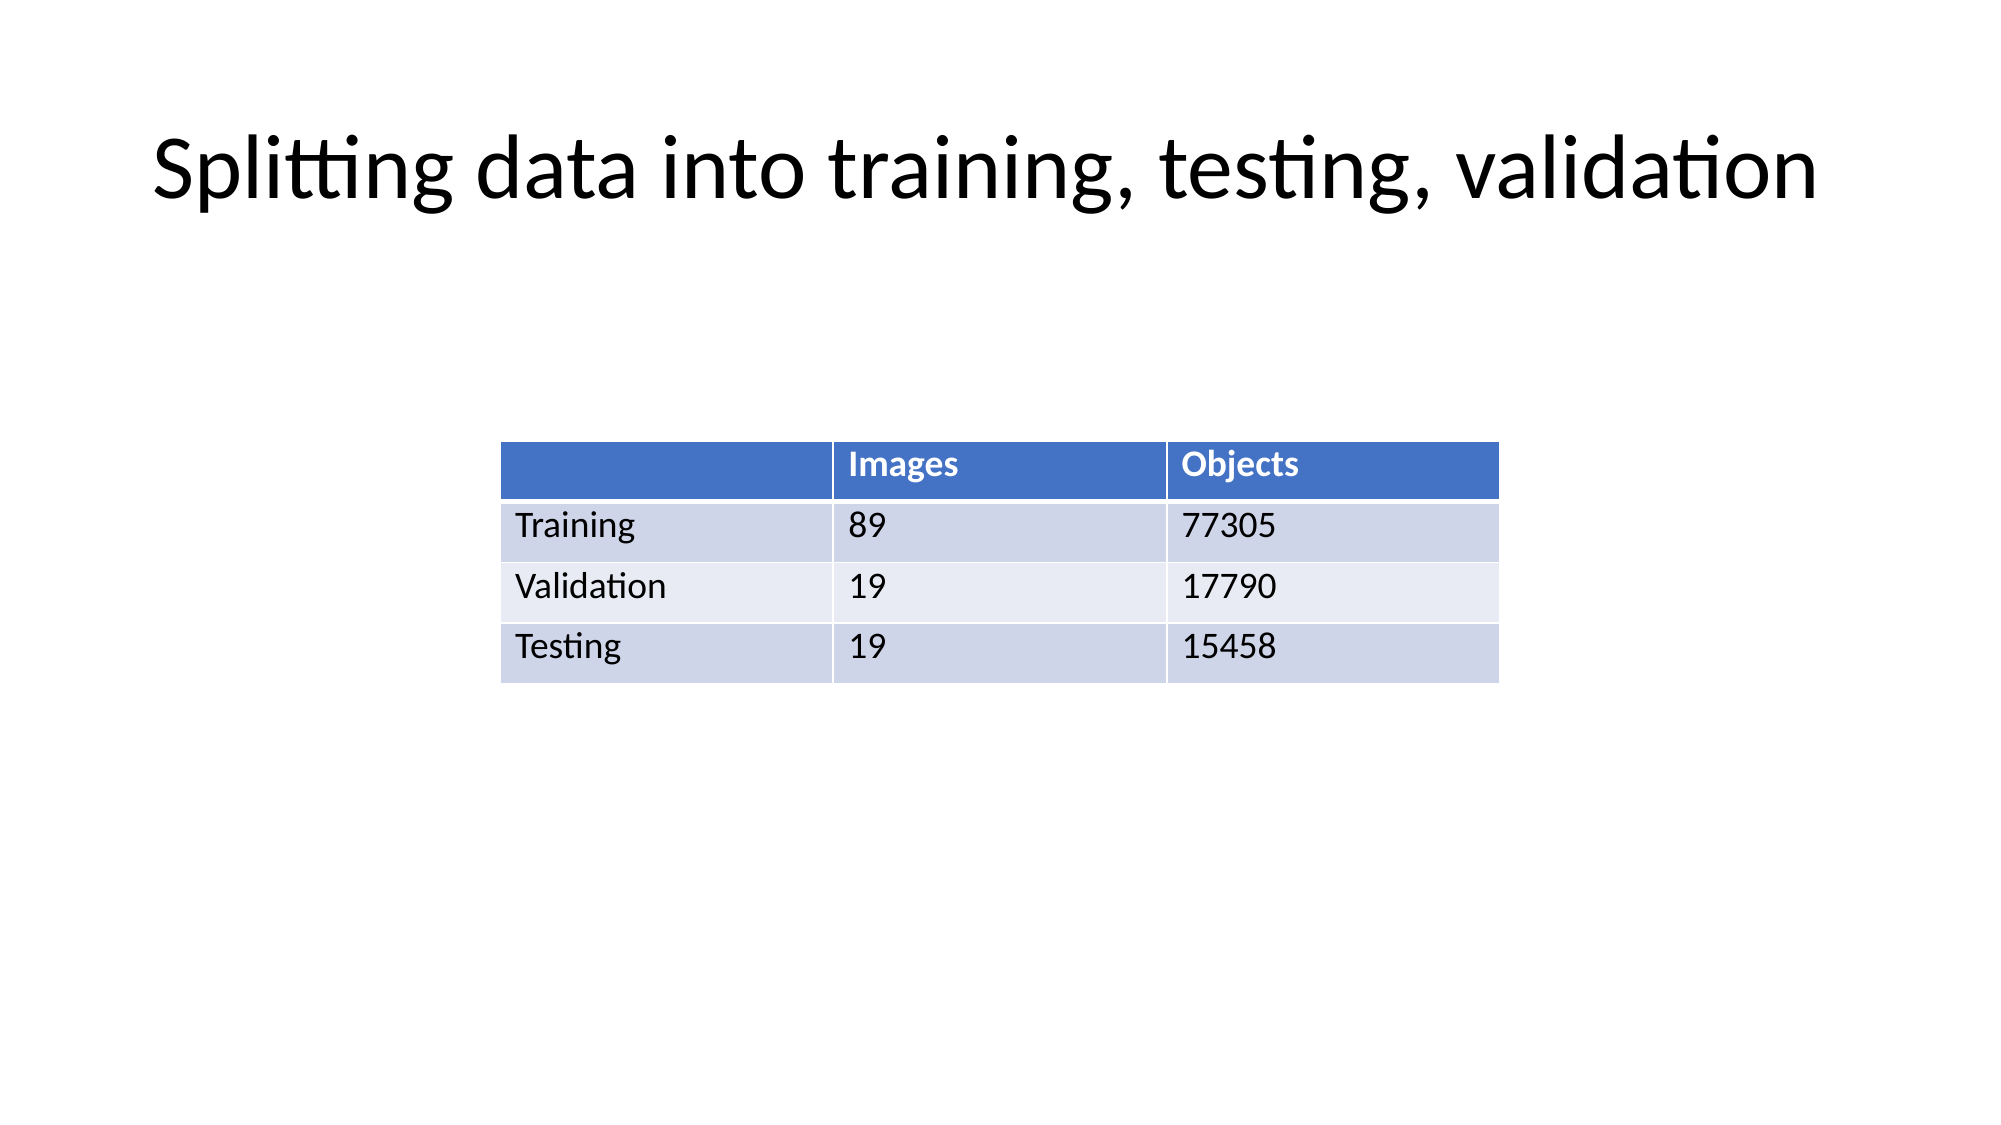

# Splitting data into training, testing, validation
|  | Images | Objects |
| --- | --- | --- |
| Training | 89 | 77305 |
| Validation | 19 | 17790 |
| Testing | 19 | 15458 |